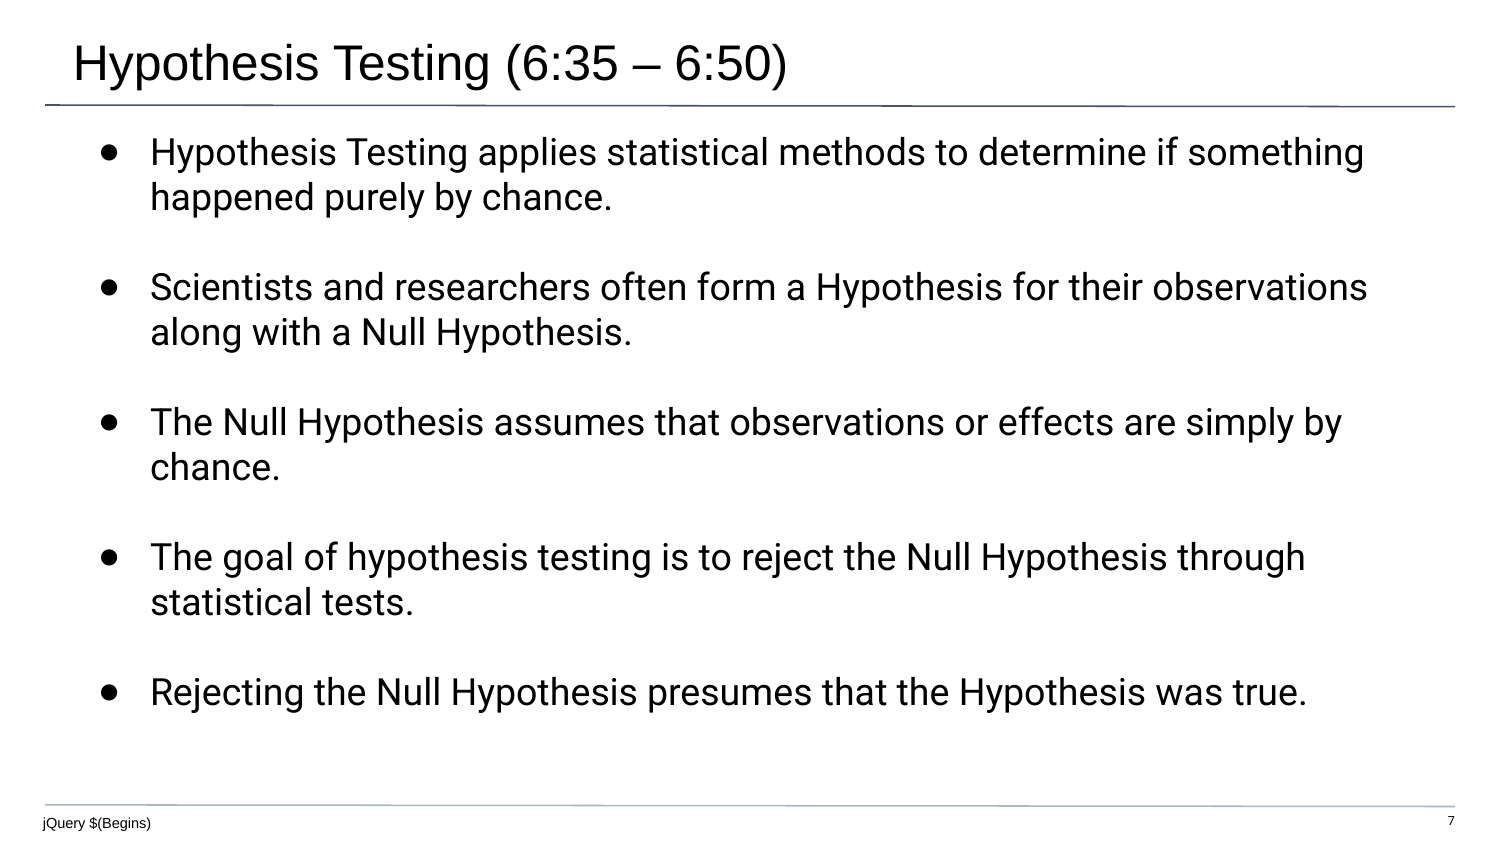

# Hypothesis Testing (6:35 – 6:50)
Hypothesis Testing applies statistical methods to determine if something happened purely by chance.

Scientists and researchers often form a Hypothesis for their observations along with a Null Hypothesis.

The Null Hypothesis assumes that observations or effects are simply by chance.

The goal of hypothesis testing is to reject the Null Hypothesis through statistical tests.

Rejecting the Null Hypothesis presumes that the Hypothesis was true.

jQuery $(Begins)